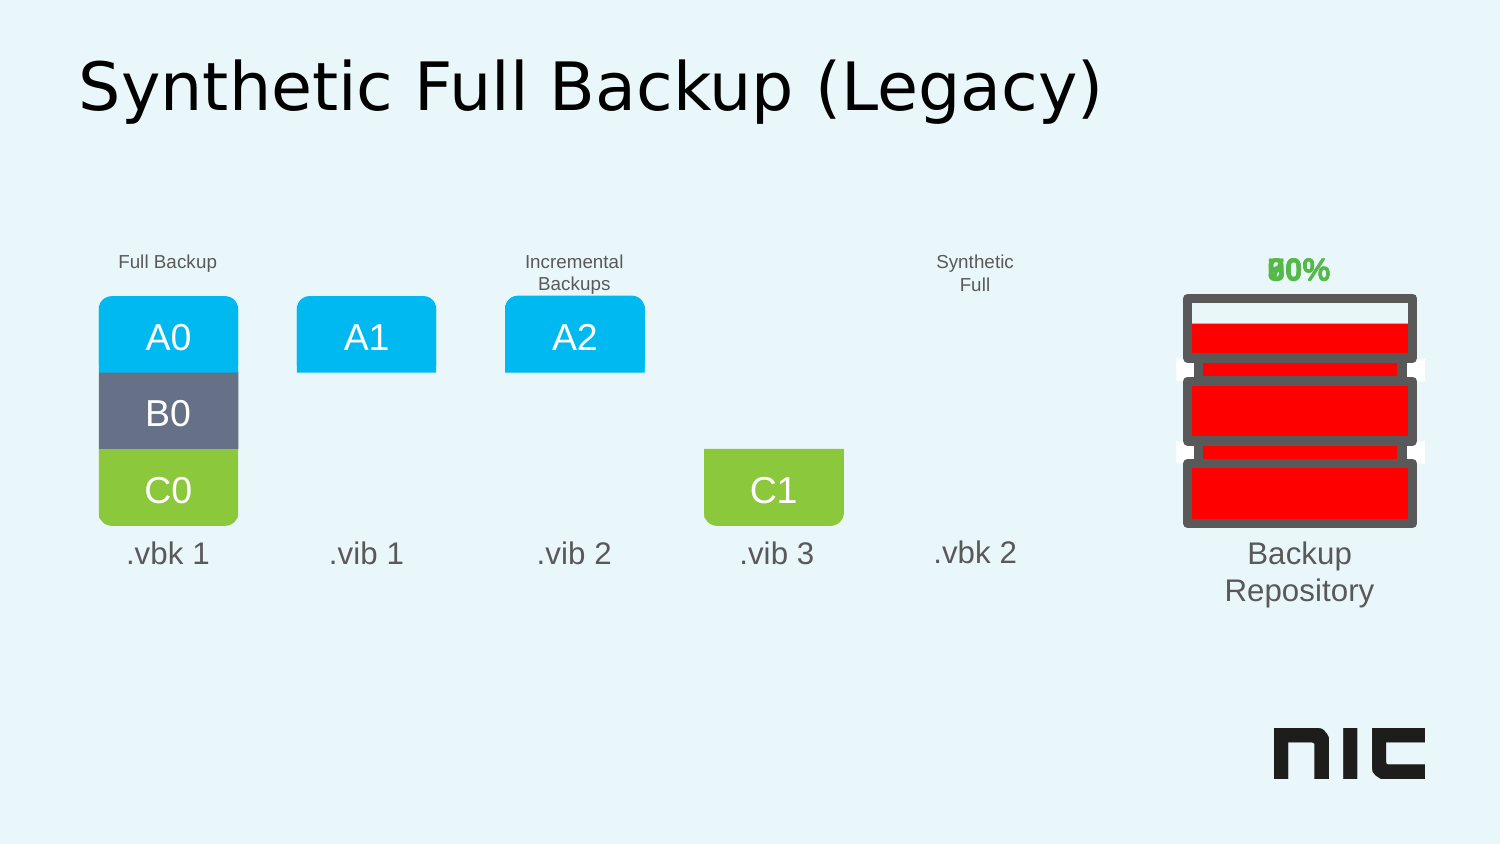

# Synthetic Full Backup (Legacy)

70%
60%
90%
Full Backup
Incremental Backups
Synthetic Full
.vbk 2
80%

A2

A2

A1

A0

B0

B0

C1

C0

C1

.vib 2
.vib 3
Backup Repository
.vbk 1
.vib 1